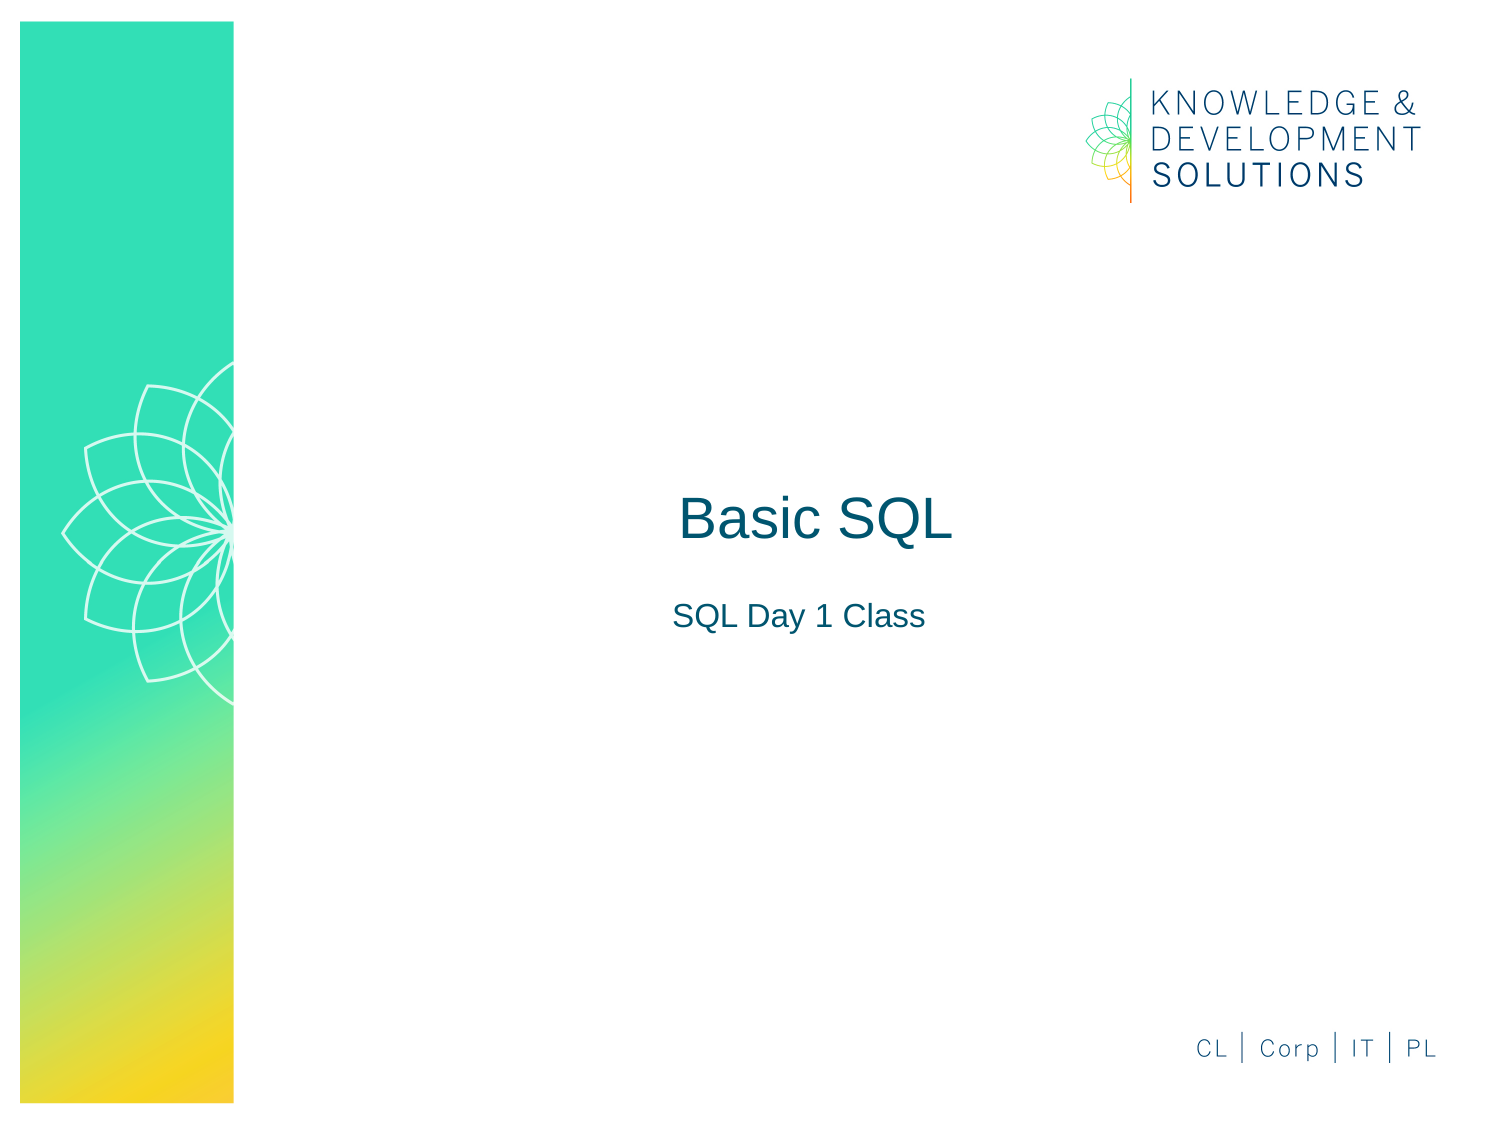

# Basic SQL
SQL Day 1 Class